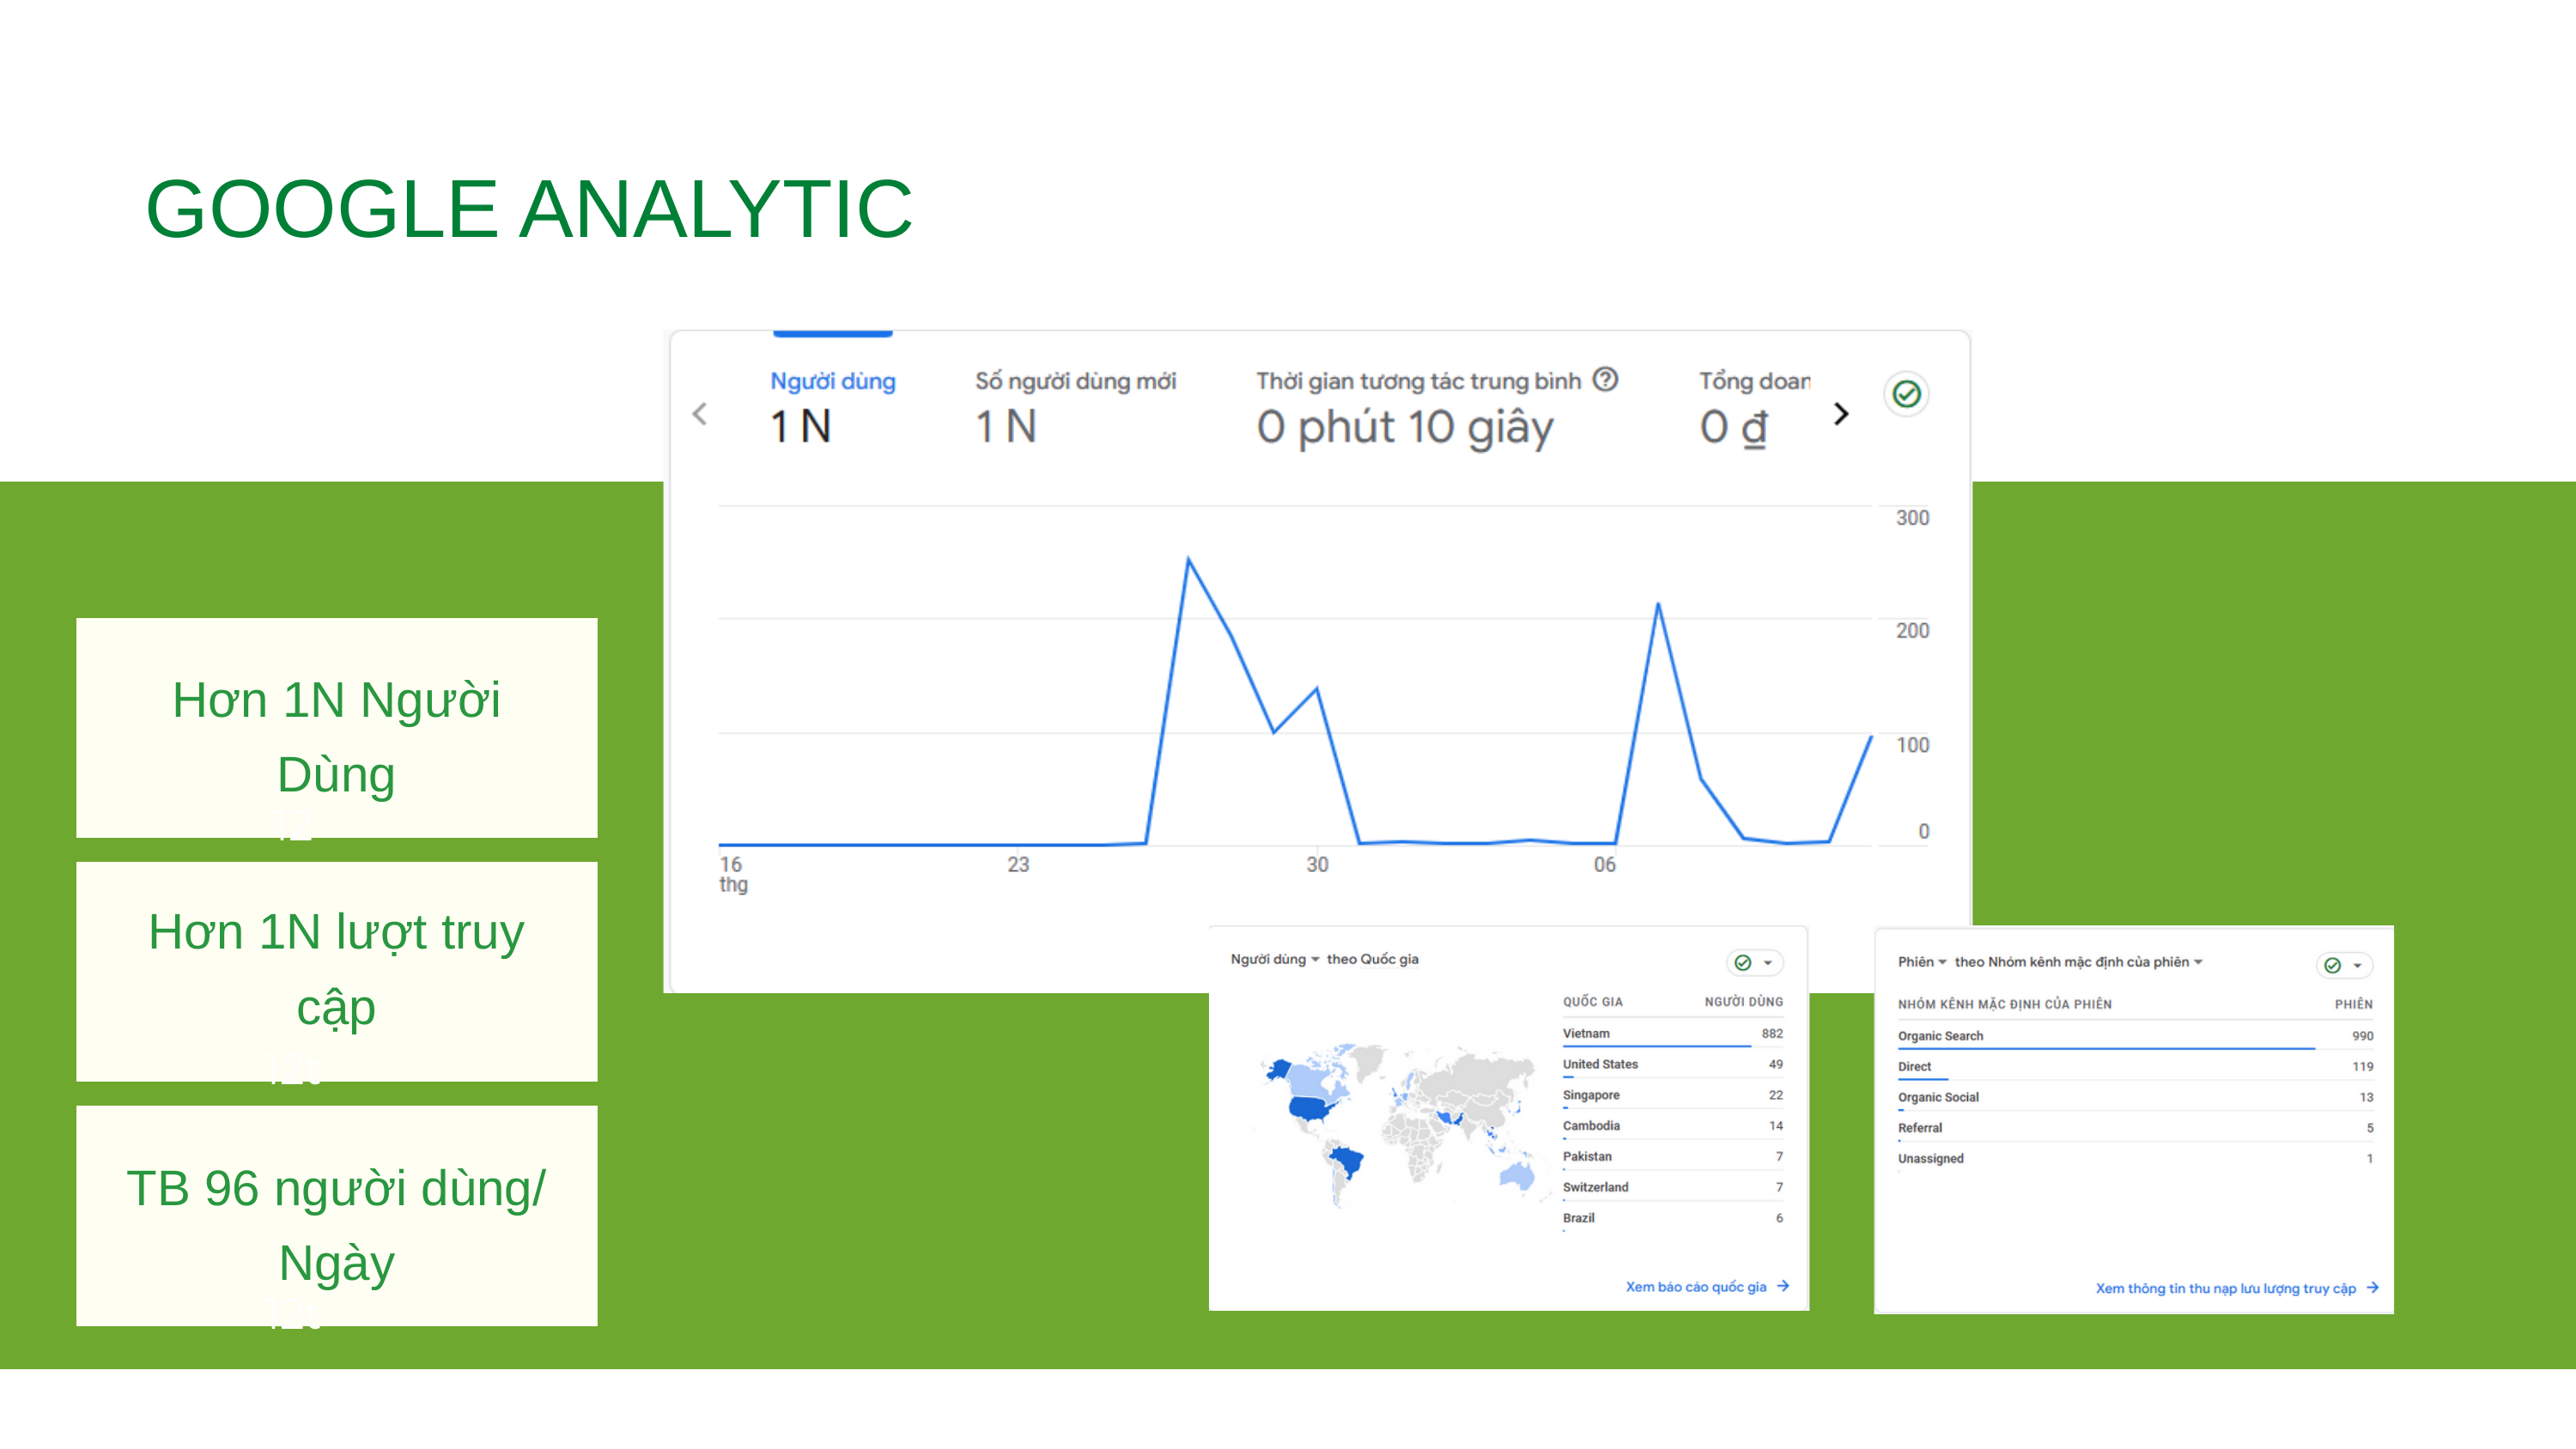

GOOGLE ANALYTIC

12
Hơn 1N Người Dùng

12t
Hơn 1N lượt truy cập

12t
TB 96 người dùng/ Ngày